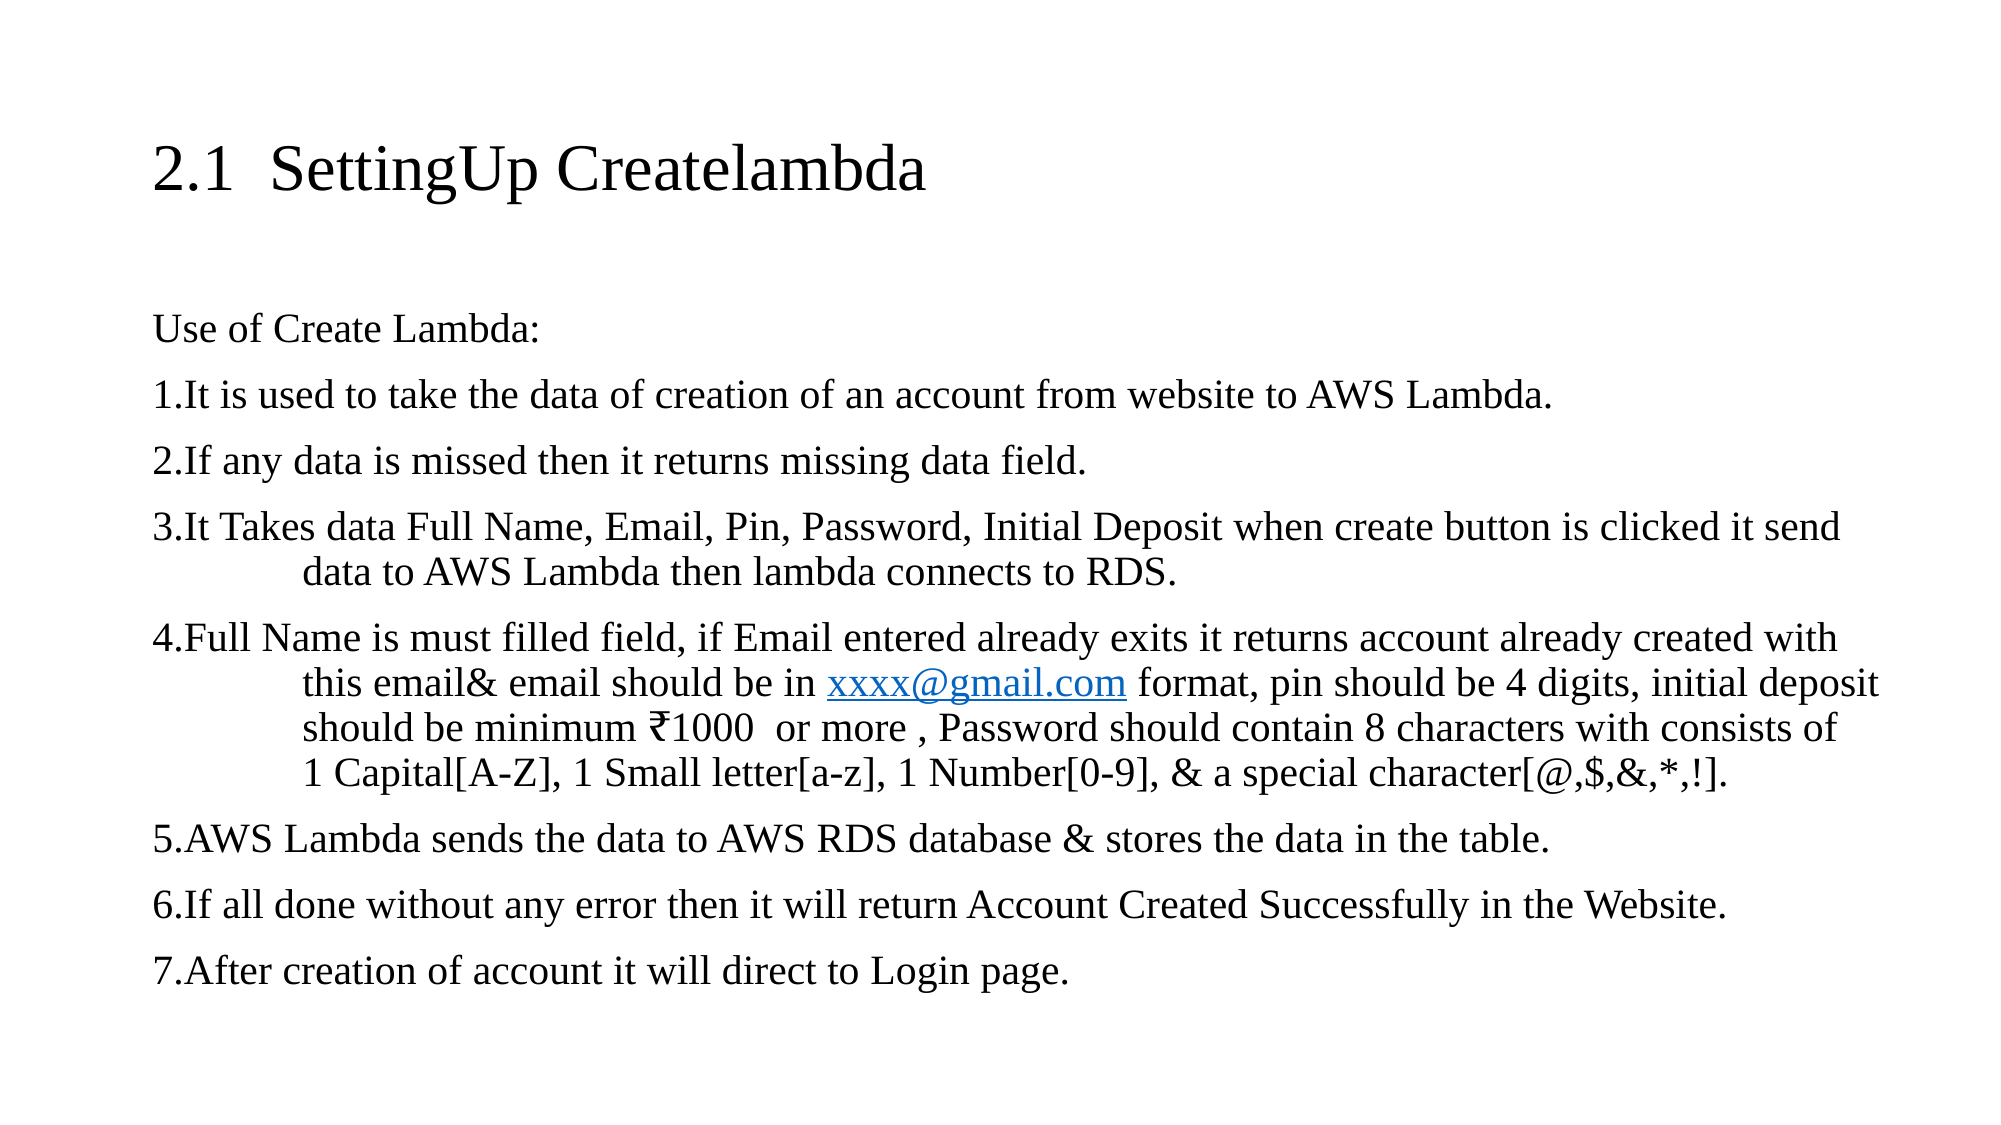

# 2.1  SettingUp Createlambda
Use of Create Lambda:
1.It is used to take the data of creation of an account from website to AWS Lambda.
2.If any data is missed then it returns missing data field.
3.It Takes data Full Name, Email, Pin, Password, Initial Deposit when create button is clicked it send 	data to AWS Lambda then lambda connects to RDS.
4.Full Name is must filled field, if Email entered already exits it returns account already created with 	this email& email should be in xxxx@gmail.com format, pin should be 4 digits, initial deposit 	should be minimum ₹1000  or more , Password should contain 8 characters with consists of    	1 Capital[A-Z], 1 Small letter[a-z], 1 Number[0-9], & a special character[@,$,&,*,!].
5.AWS Lambda sends the data to AWS RDS database & stores the data in the table.
6.If all done without any error then it will return Account Created Successfully in the Website.
7.After creation of account it will direct to Login page.